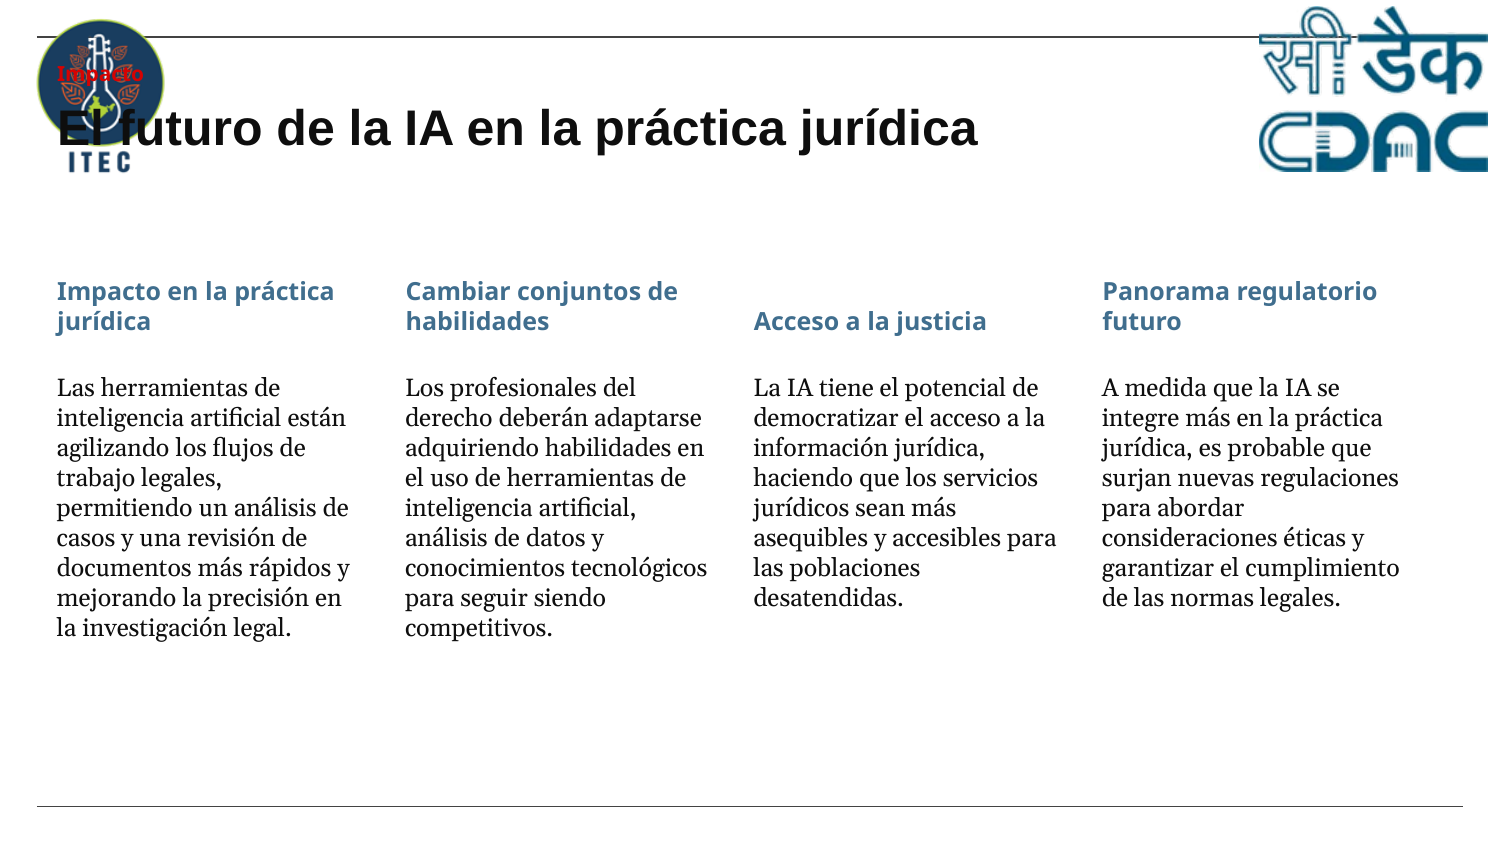

Impacto
# El futuro de la IA en la práctica jurídica
Impacto en la práctica jurídica
Cambiar conjuntos de habilidades
Acceso a la justicia
Panorama regulatorio futuro
Las herramientas de inteligencia artificial están agilizando los flujos de trabajo legales, permitiendo un análisis de casos y una revisión de documentos más rápidos y mejorando la precisión en la investigación legal.
Los profesionales del derecho deberán adaptarse adquiriendo habilidades en el uso de herramientas de inteligencia artificial, análisis de datos y conocimientos tecnológicos para seguir siendo competitivos.
La IA tiene el potencial de democratizar el acceso a la información jurídica, haciendo que los servicios jurídicos sean más asequibles y accesibles para las poblaciones desatendidas.
A medida que la IA se integre más en la práctica jurídica, es probable que surjan nuevas regulaciones para abordar consideraciones éticas y garantizar el cumplimiento de las normas legales.